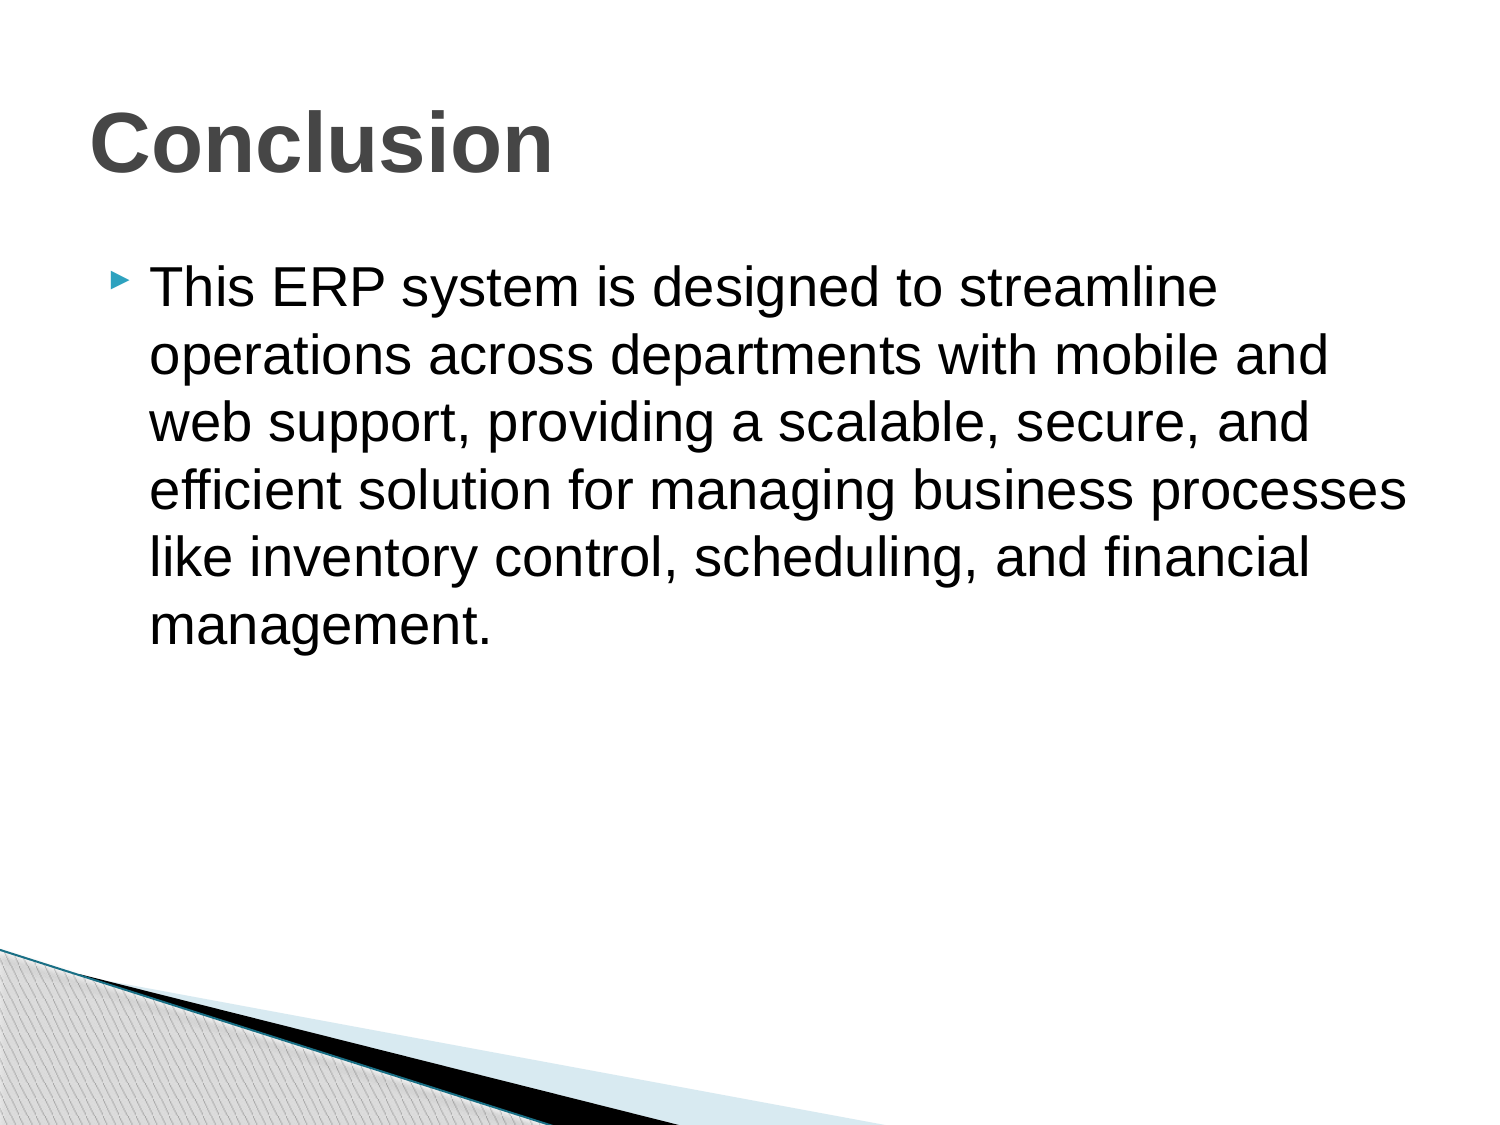

# Conclusion
This ERP system is designed to streamline operations across departments with mobile and web support, providing a scalable, secure, and efficient solution for managing business processes like inventory control, scheduling, and financial management.